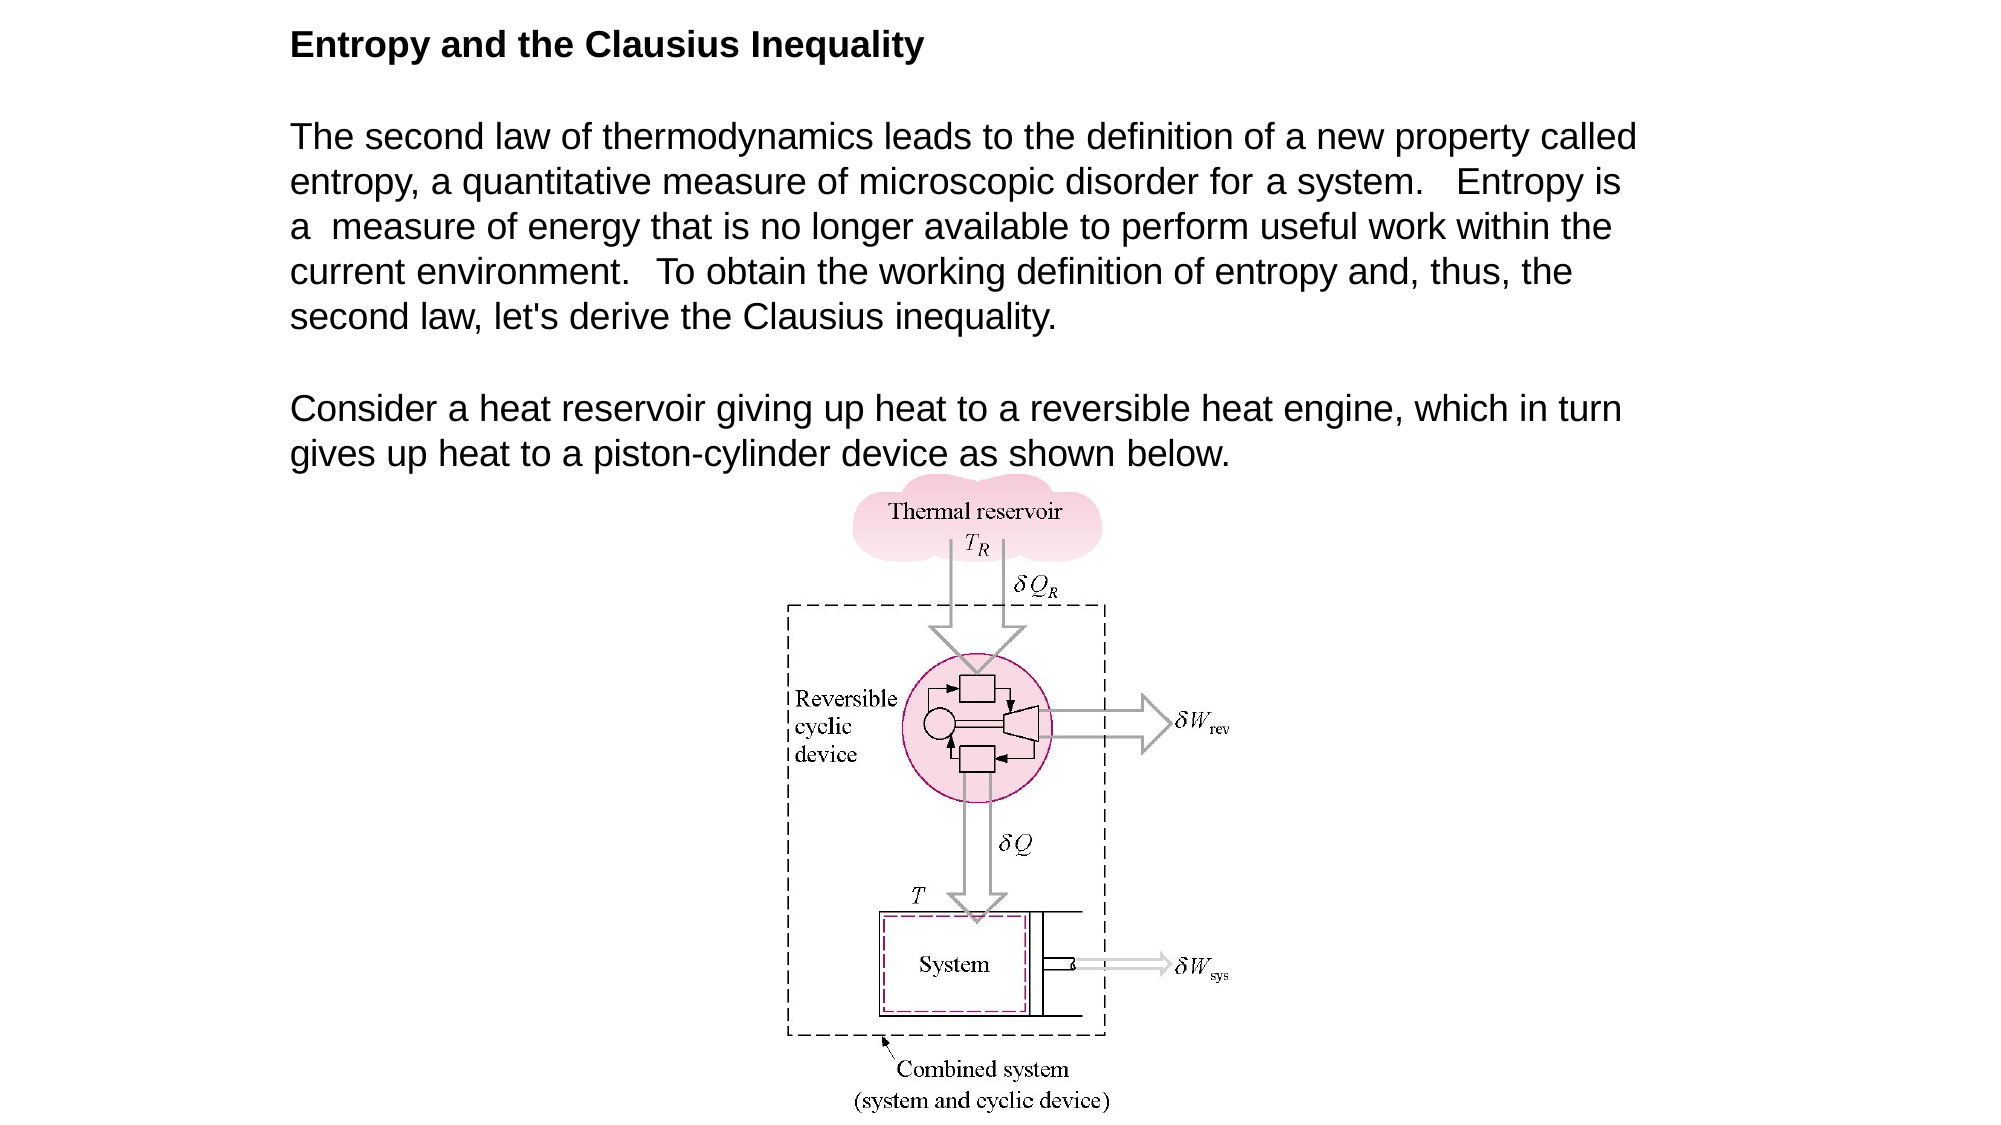

Entropy and the Clausius Inequality

The second law of thermodynamics leads to the definition of a new property called  entropy, a quantitative measure of microscopic disorder for a system.	Entropy is a  measure of energy that is no longer available to perform useful work within the  current environment.	To obtain the working definition of entropy and, thus, the  second law, let's derive the Clausius inequality.

Consider a heat reservoir giving up heat to a reversible heat engine, which in turn  gives up heat to a piston-cylinder device as shown below.